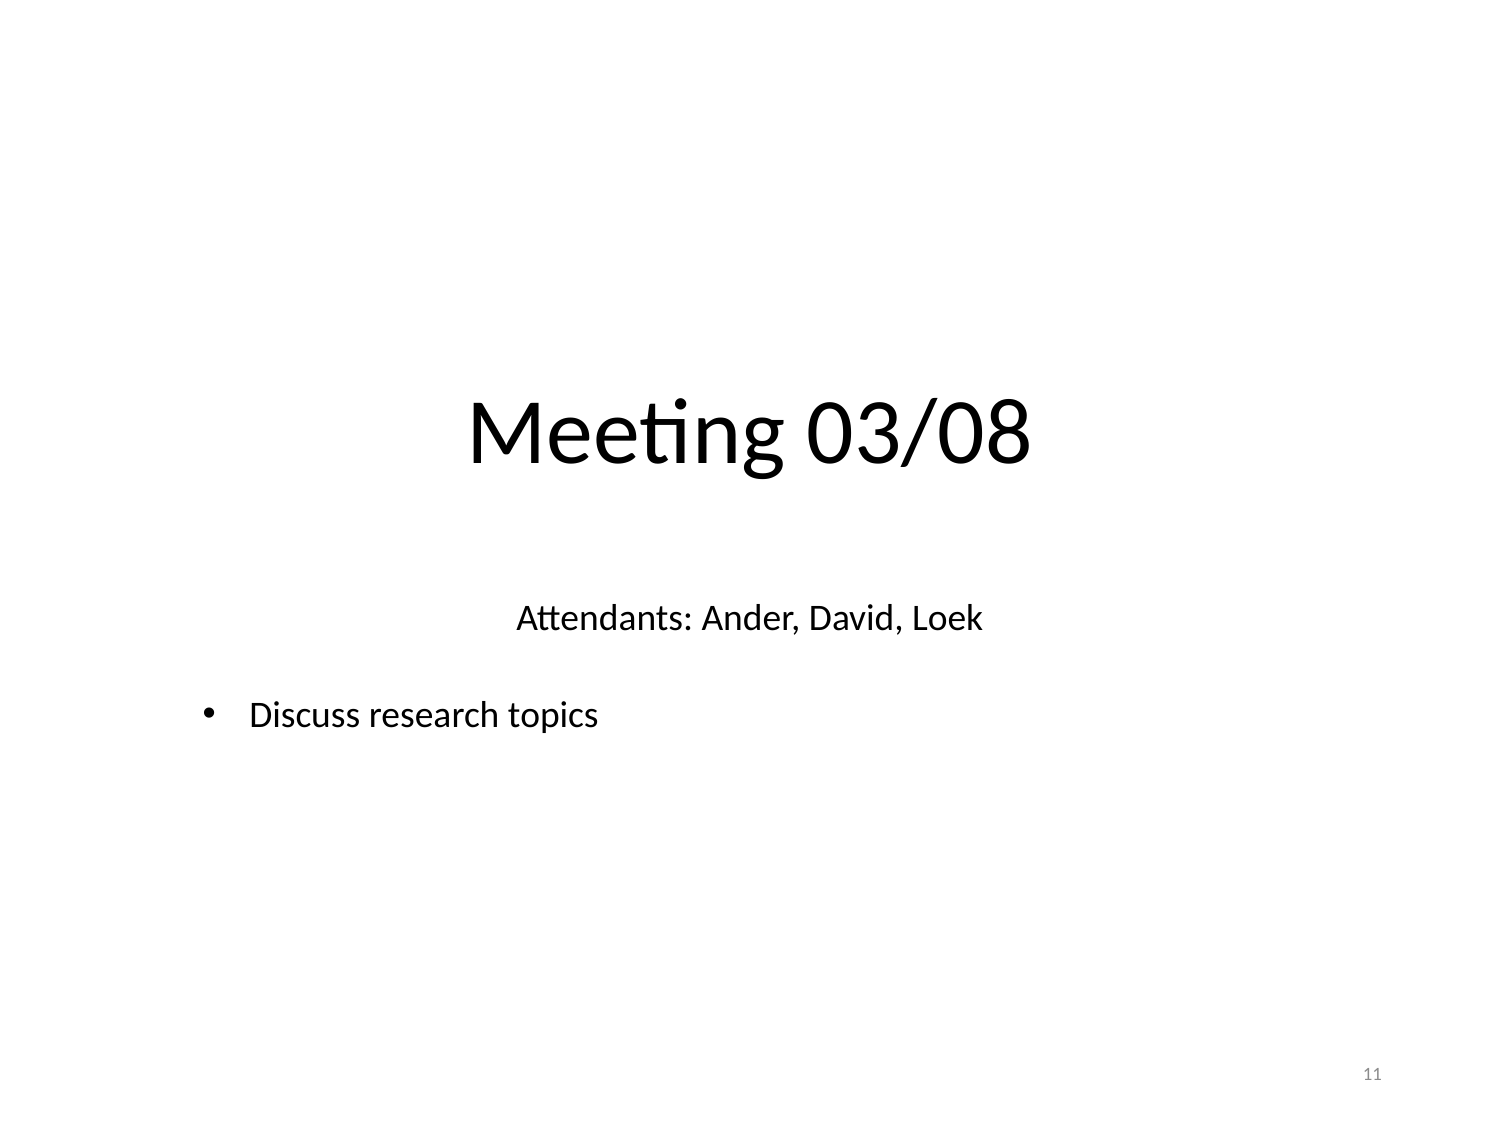

# Meeting 03/08
Attendants: Ander, David, Loek

Discuss research topics

11